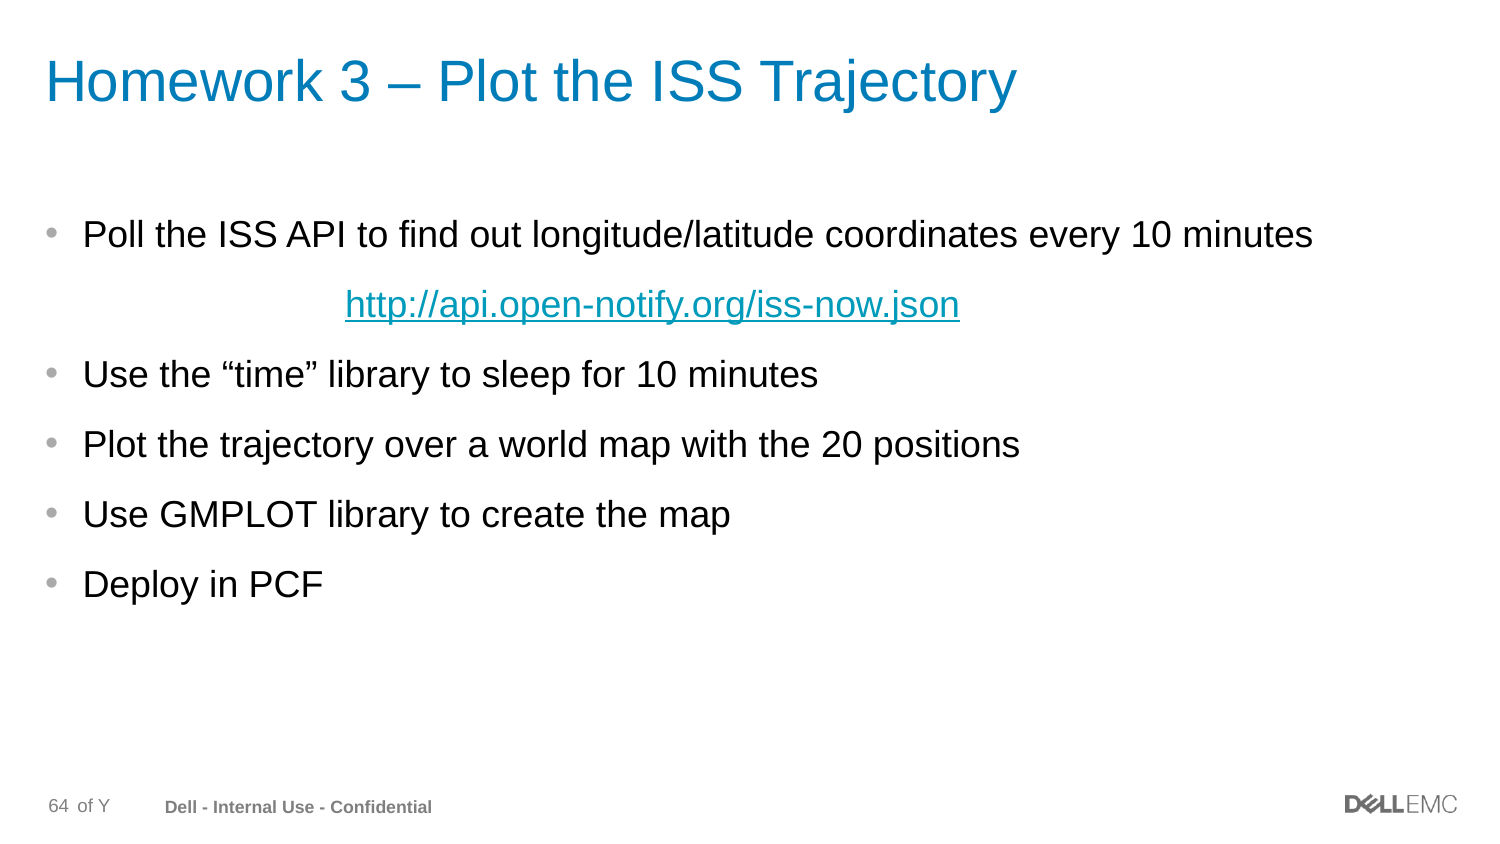

# Homework 3 – Plot the ISS Trajectory
Poll the ISS API to find out longitude/latitude coordinates every 10 minutes
		http://api.open-notify.org/iss-now.json
Use the “time” library to sleep for 10 minutes
Plot the trajectory over a world map with the 20 positions
Use GMPLOT library to create the map
Deploy in PCF